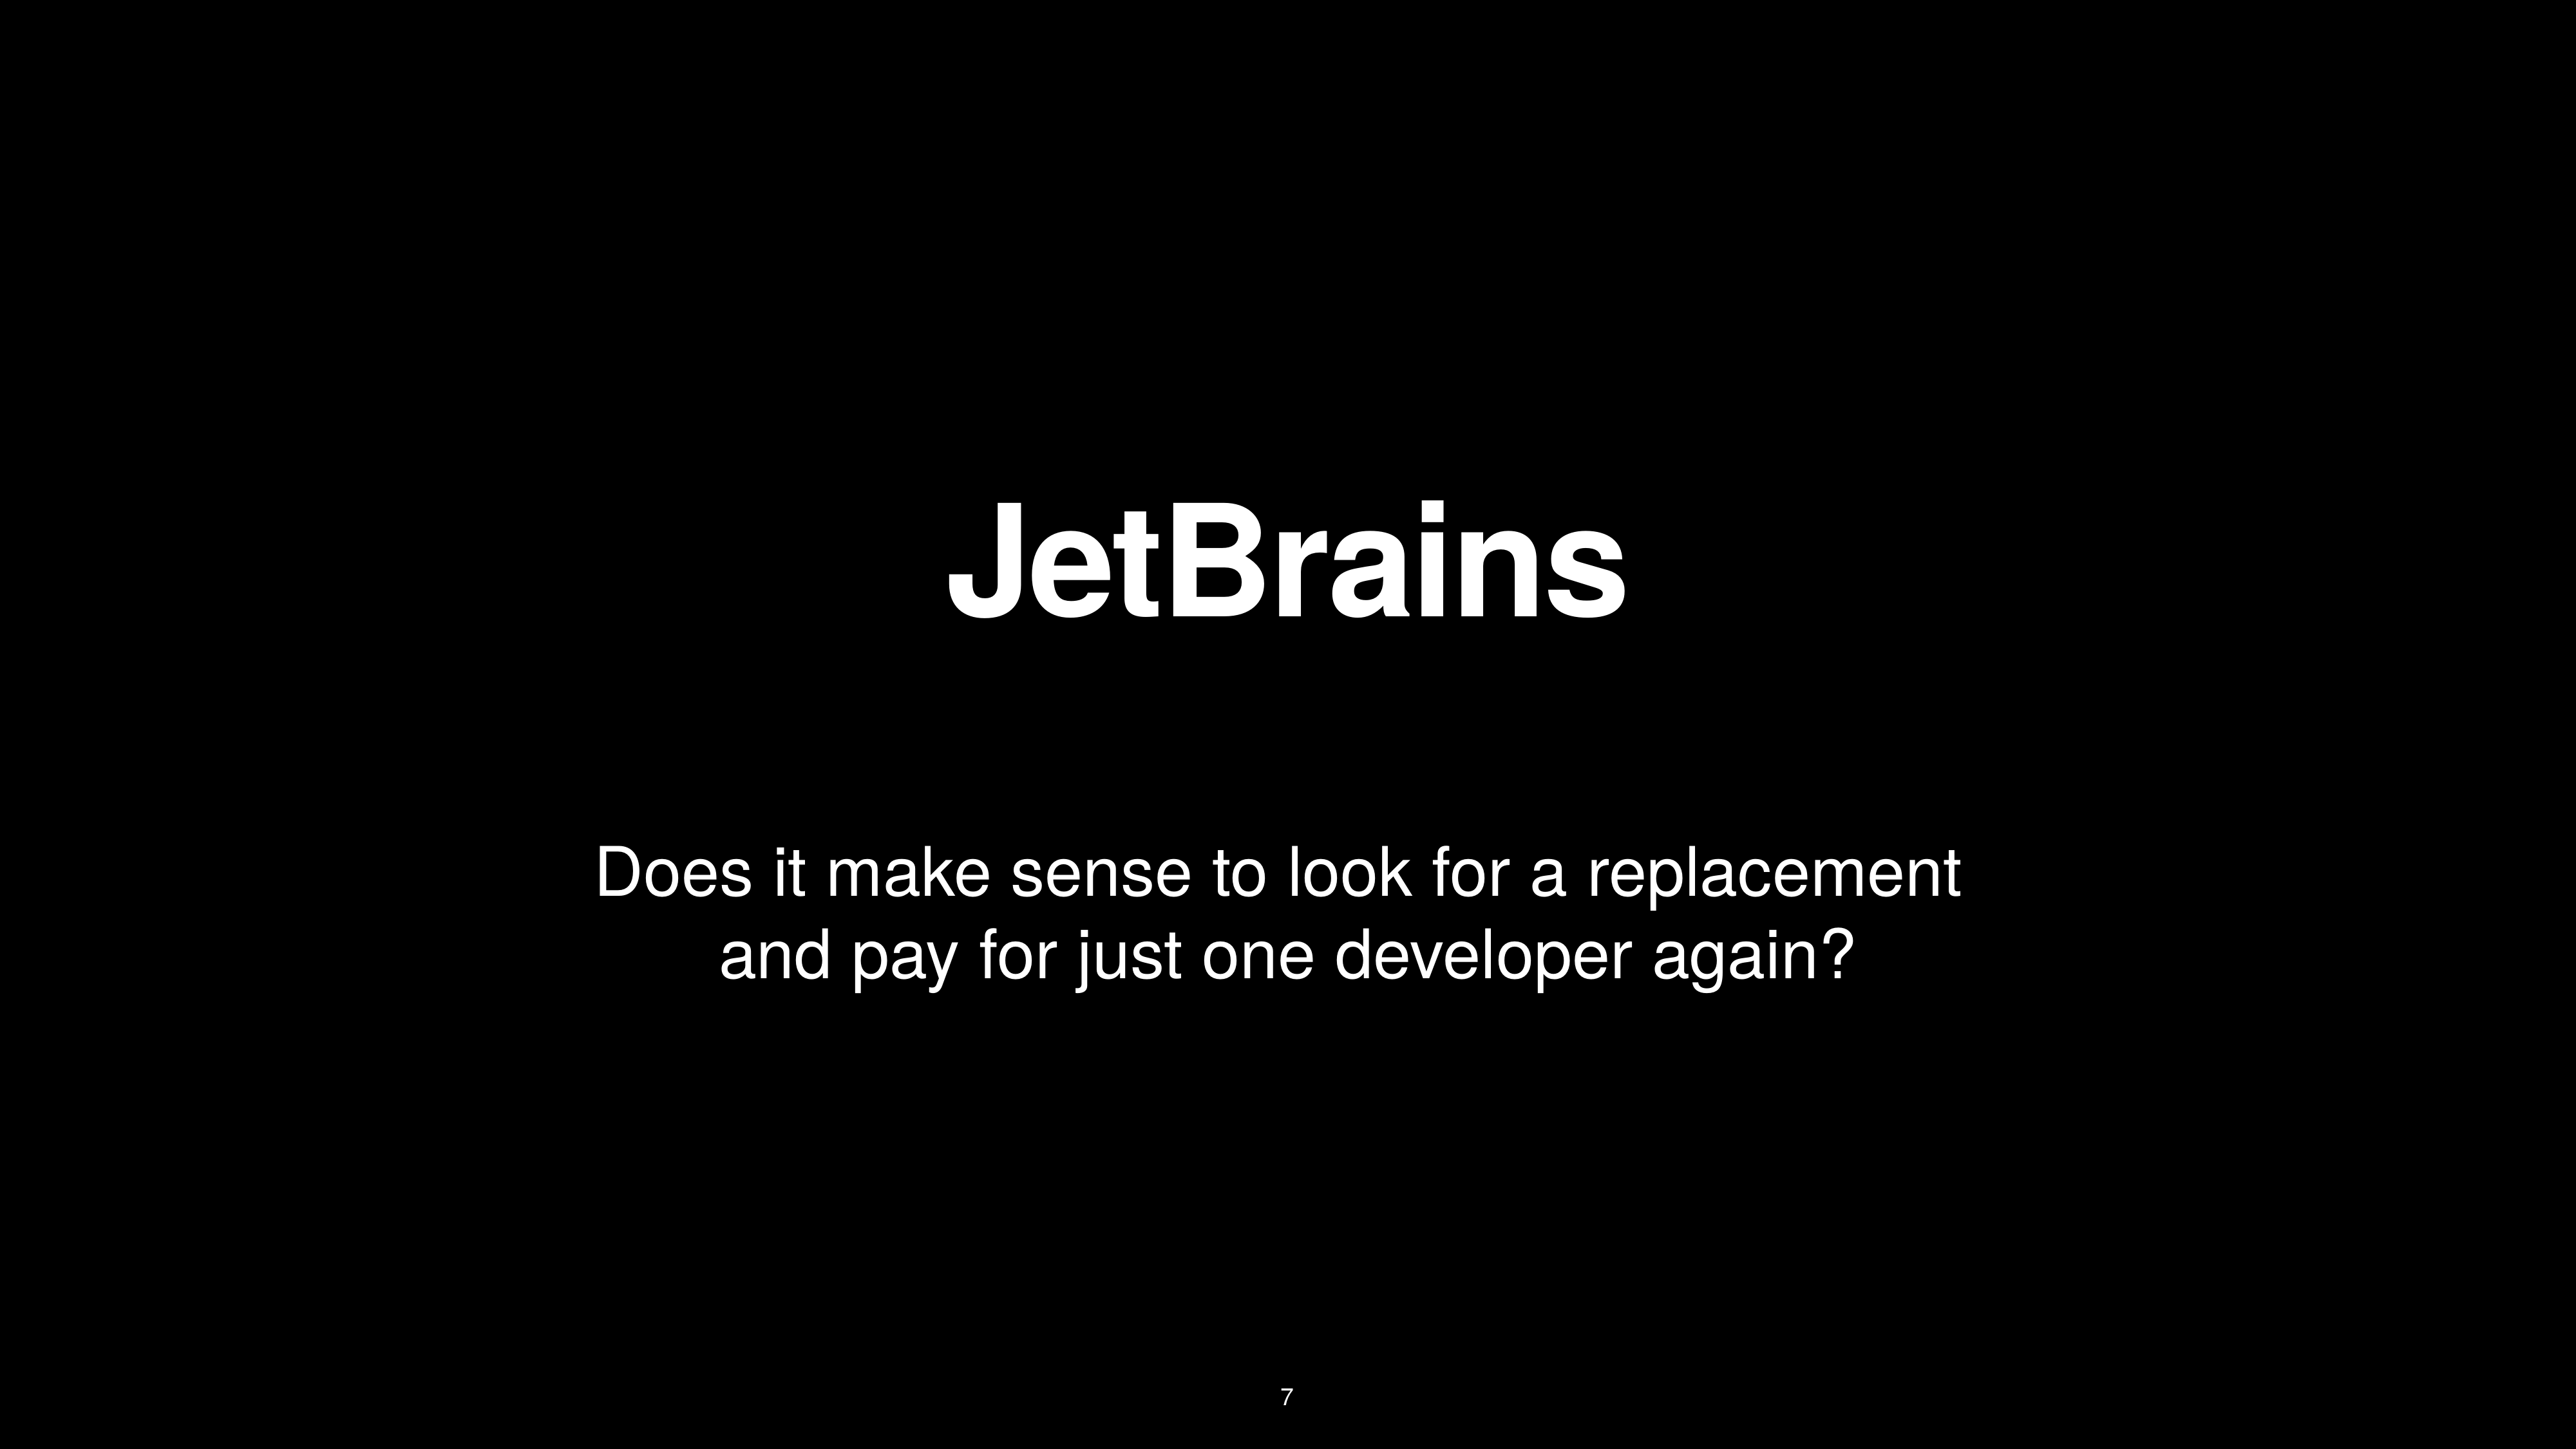

JetBrains

Does it make sense to look for a replacement
and pay for just one developer again?
7